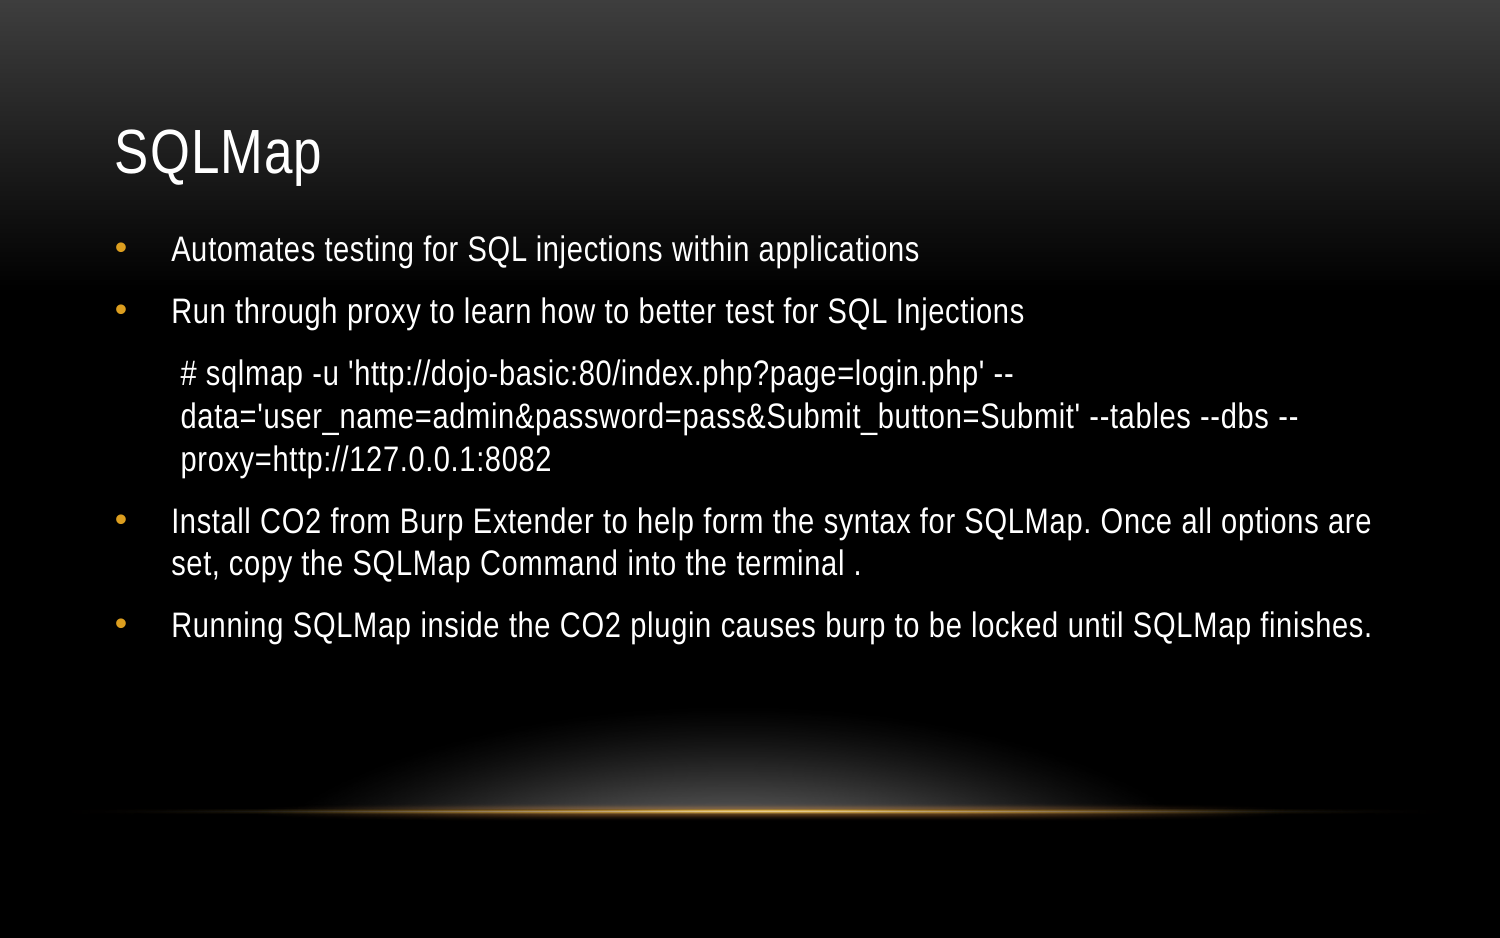

# SQLMap
Automates testing for SQL injections within applications
Run through proxy to learn how to better test for SQL Injections
# sqlmap -u 'http://dojo-basic:80/index.php?page=login.php' --data='user_name=admin&password=pass&Submit_button=Submit' --tables --dbs --proxy=http://127.0.0.1:8082
Install CO2 from Burp Extender to help form the syntax for SQLMap. Once all options are set, copy the SQLMap Command into the terminal .
Running SQLMap inside the CO2 plugin causes burp to be locked until SQLMap finishes.